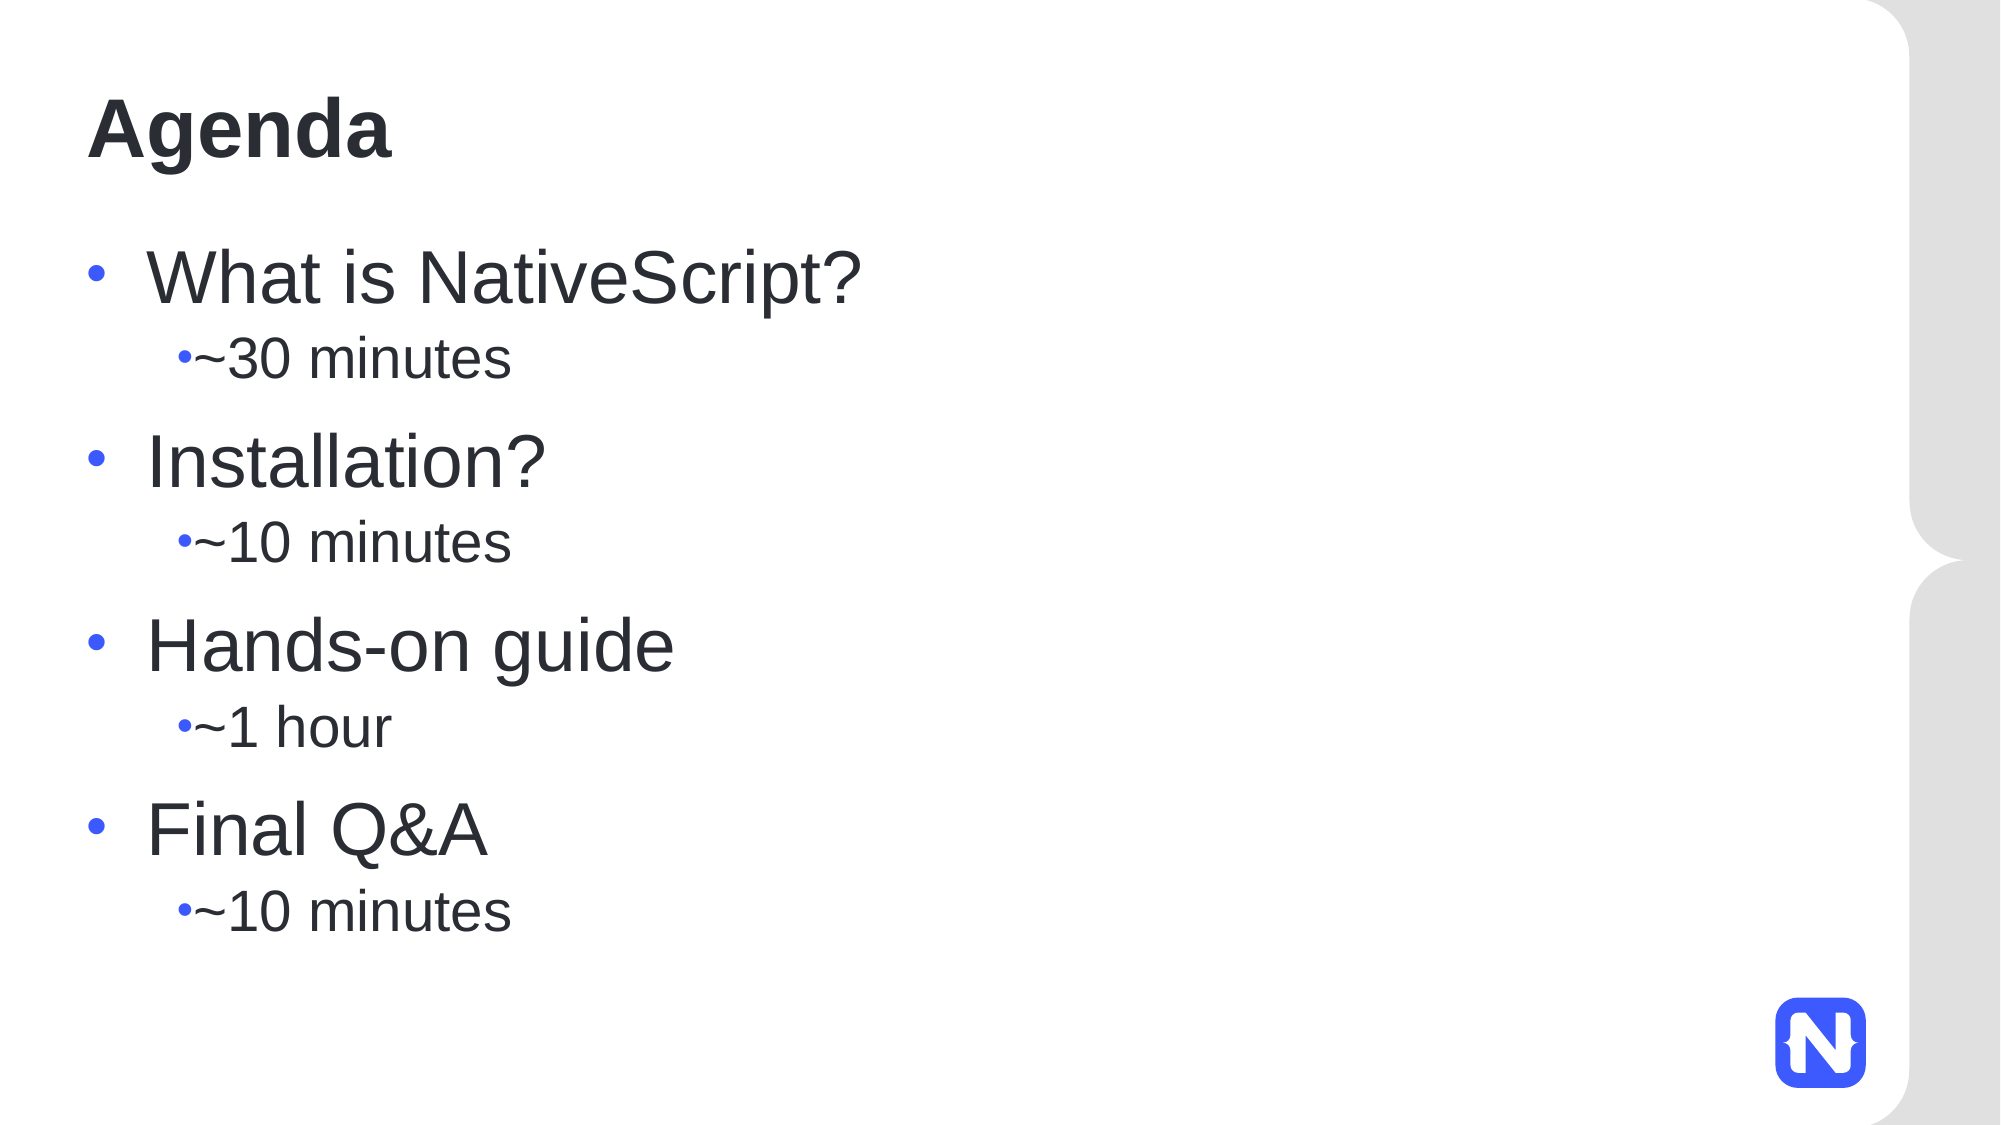

# Agenda
What is NativeScript?
~30 minutes
Installation?
~10 minutes
Hands-on guide
~1 hour
Final Q&A
~10 minutes